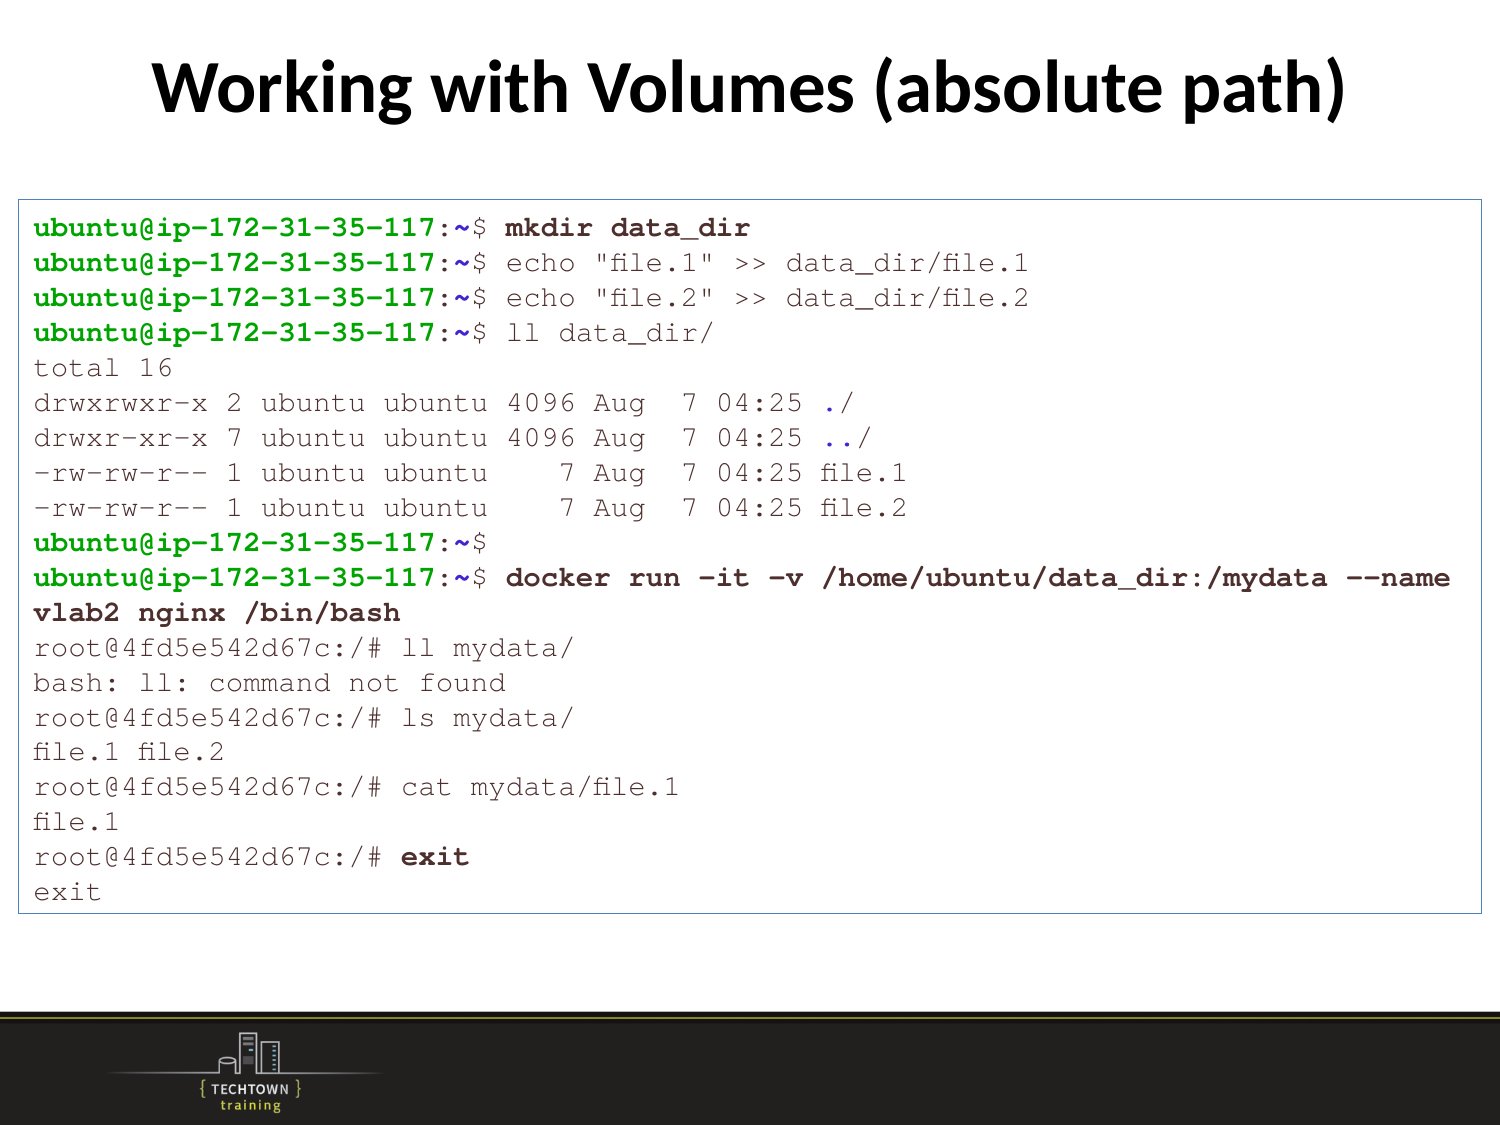

# Working with Volumes (absolute path)
ubuntu@ip-172-31-35-117:~$ mkdir data_dir
ubuntu@ip-172-31-35-117:~$ echo "file.1" >> data_dir/file.1
ubuntu@ip-172-31-35-117:~$ echo "file.2" >> data_dir/file.2
ubuntu@ip-172-31-35-117:~$ ll data_dir/
total 16
drwxrwxr-x 2 ubuntu ubuntu 4096 Aug  7 04:25 ./
drwxr-xr-x 7 ubuntu ubuntu 4096 Aug  7 04:25 ../
-rw-rw-r-- 1 ubuntu ubuntu    7 Aug  7 04:25 file.1
-rw-rw-r-- 1 ubuntu ubuntu    7 Aug  7 04:25 file.2
ubuntu@ip-172-31-35-117:~$
ubuntu@ip-172-31-35-117:~$ docker run -it -v /home/ubuntu/data_dir:/mydata --name vlab2 nginx /bin/bash
root@4fd5e542d67c:/# ll mydata/
bash: ll: command not found
root@4fd5e542d67c:/# ls mydata/
file.1 file.2
root@4fd5e542d67c:/# cat mydata/file.1
file.1
root@4fd5e542d67c:/# exit
exit